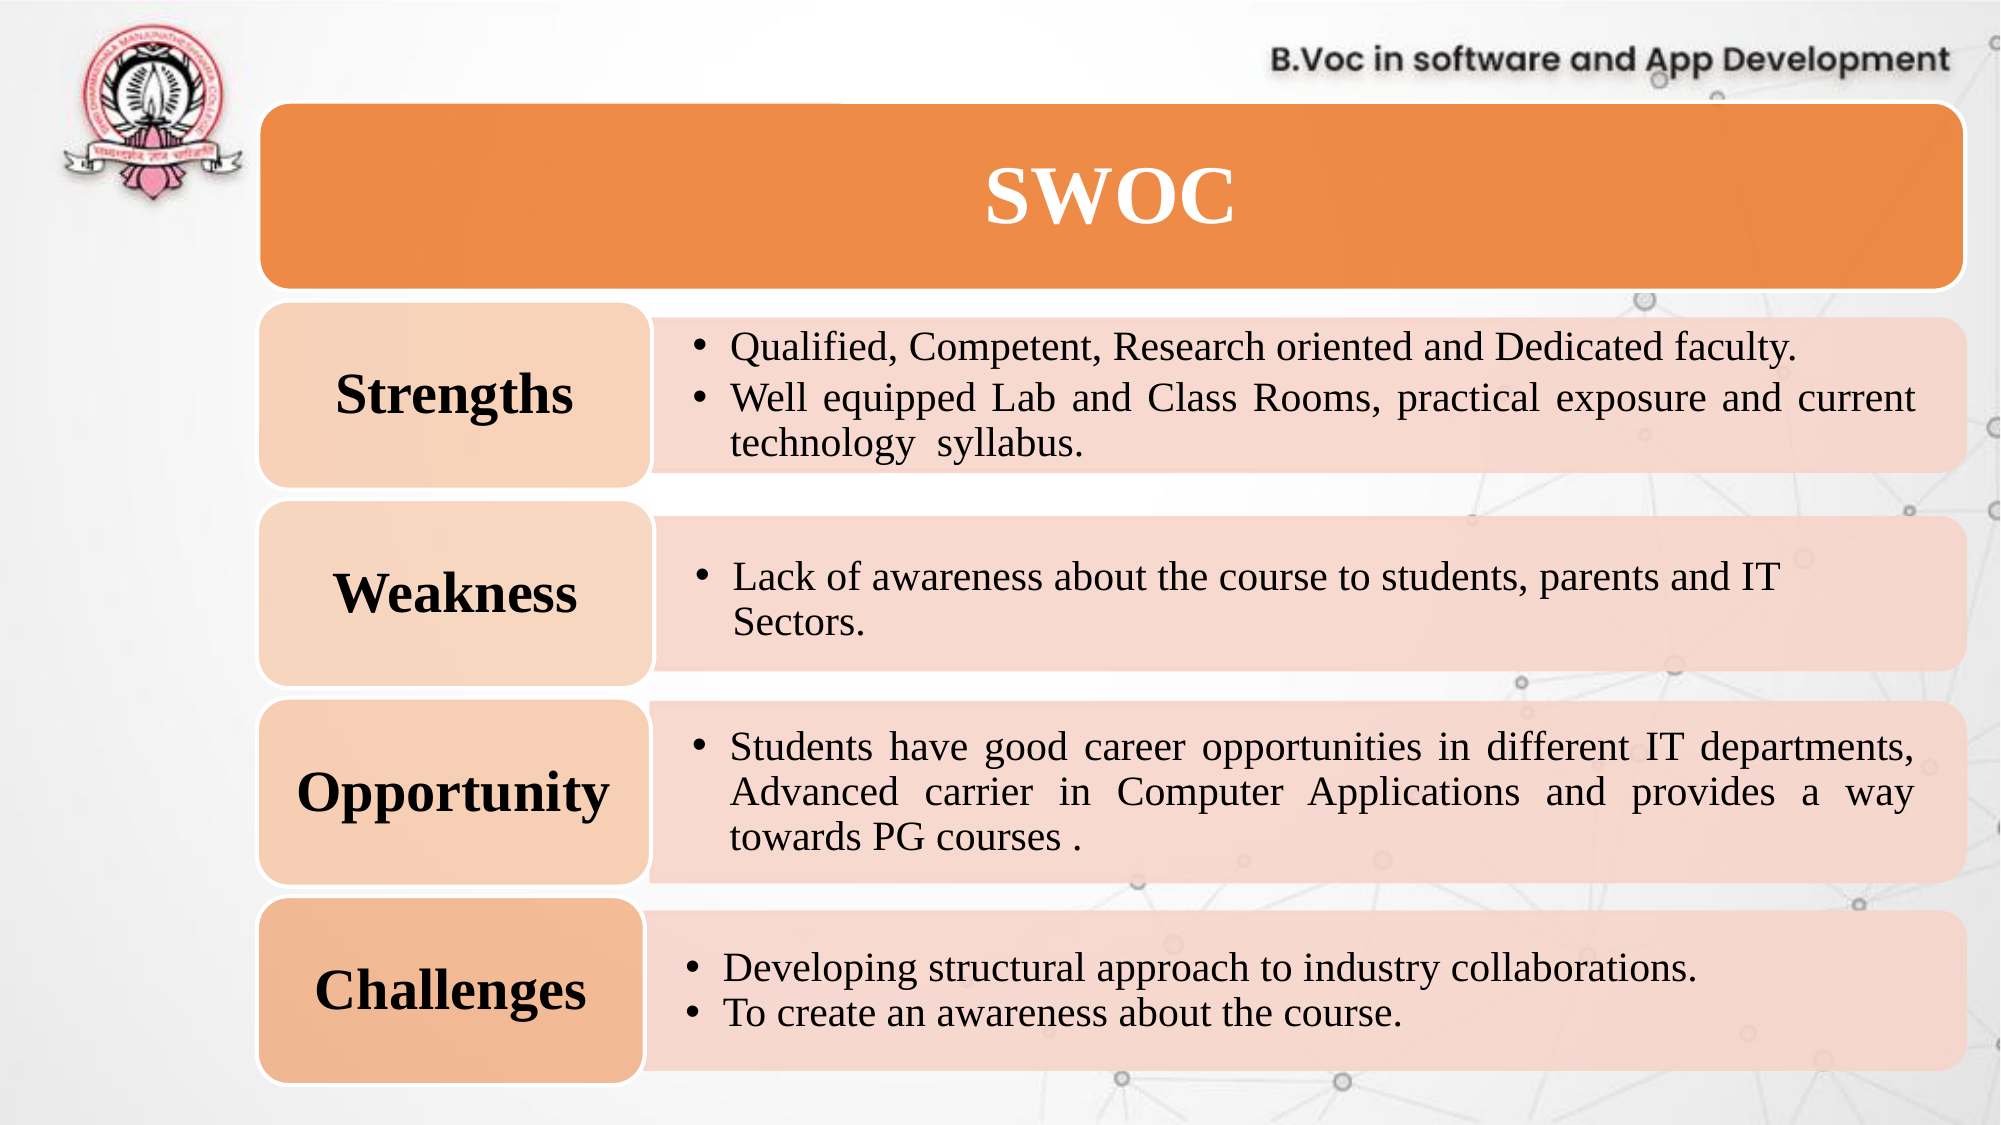

SWOC

Strengths
Qualified, Competent, Research oriented and Dedicated faculty.
Well equipped Lab and Class Rooms, practical exposure and current technology  syllabus.

Lack of awareness about the course to students, parents and IT Sectors.
Weakness

Opportunity
Students have good career opportunities in different IT departments, Advanced carrier in Computer Applications and provides a way towards PG courses .

Challenges
Developing structural approach to industry collaborations.
To create an awareness about the course.